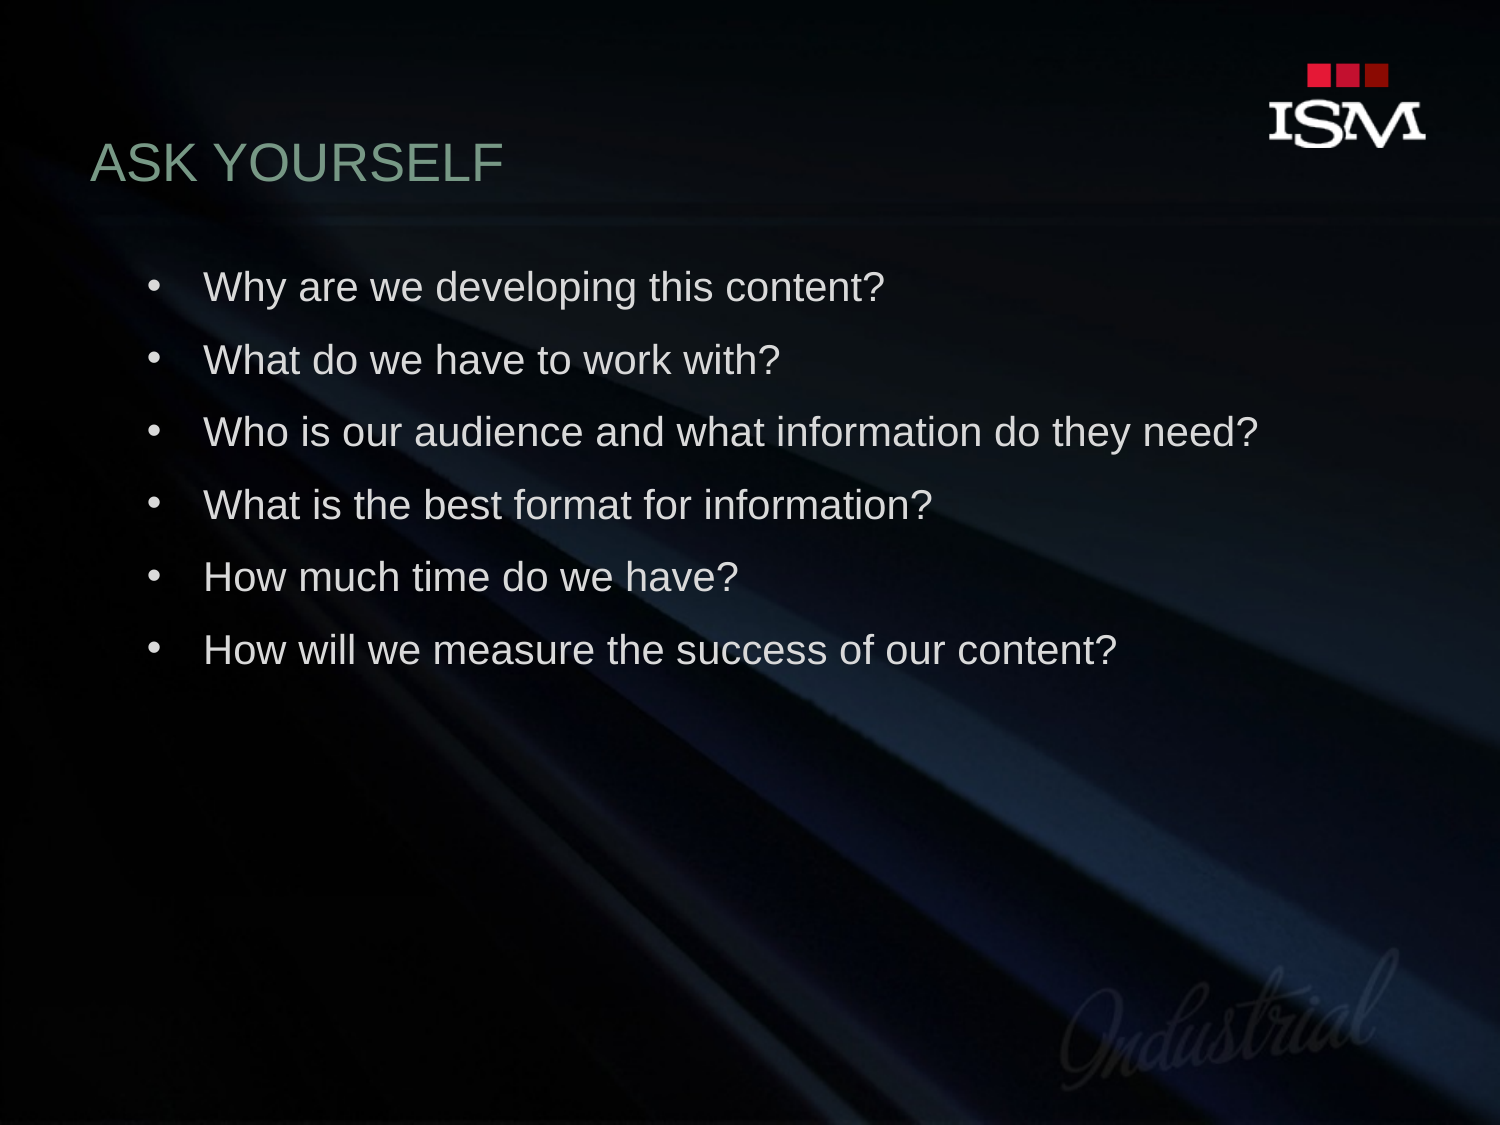

# ASK YOURSELF
Why are we developing this content?
What do we have to work with?
Who is our audience and what information do they need?
What is the best format for information?
How much time do we have?
How will we measure the success of our content?